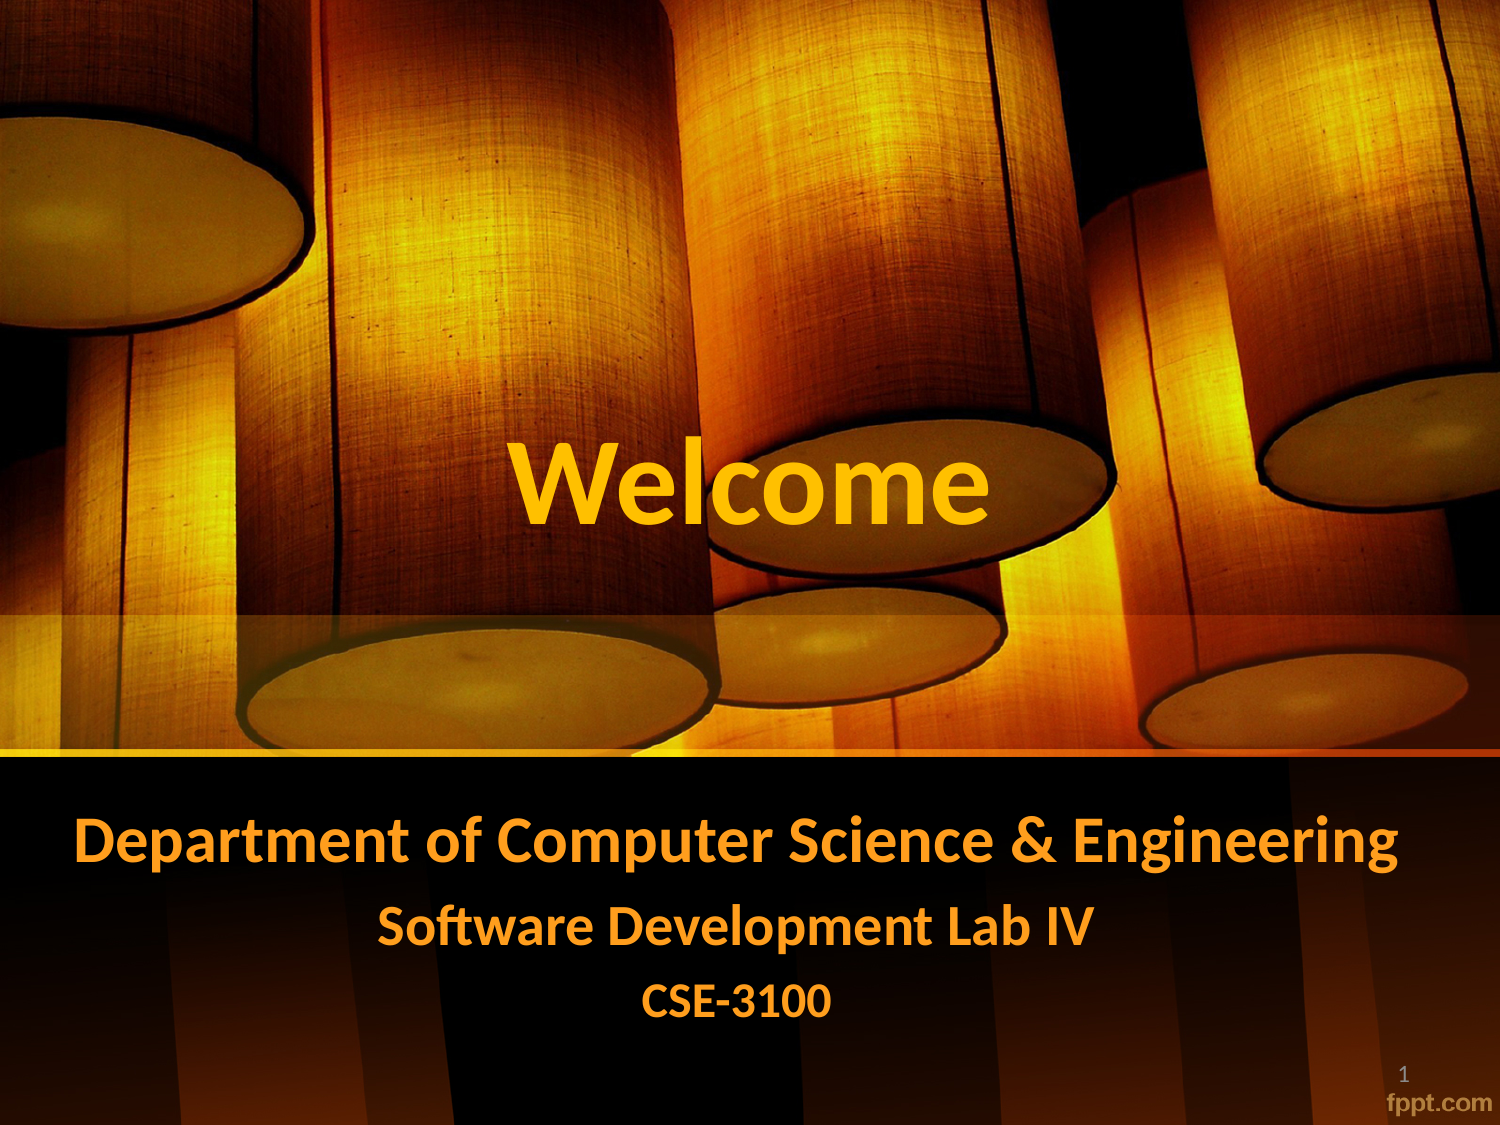

# Welcome
Department of Computer Science & Engineering
Software Development Lab IV
CSE-3100
1